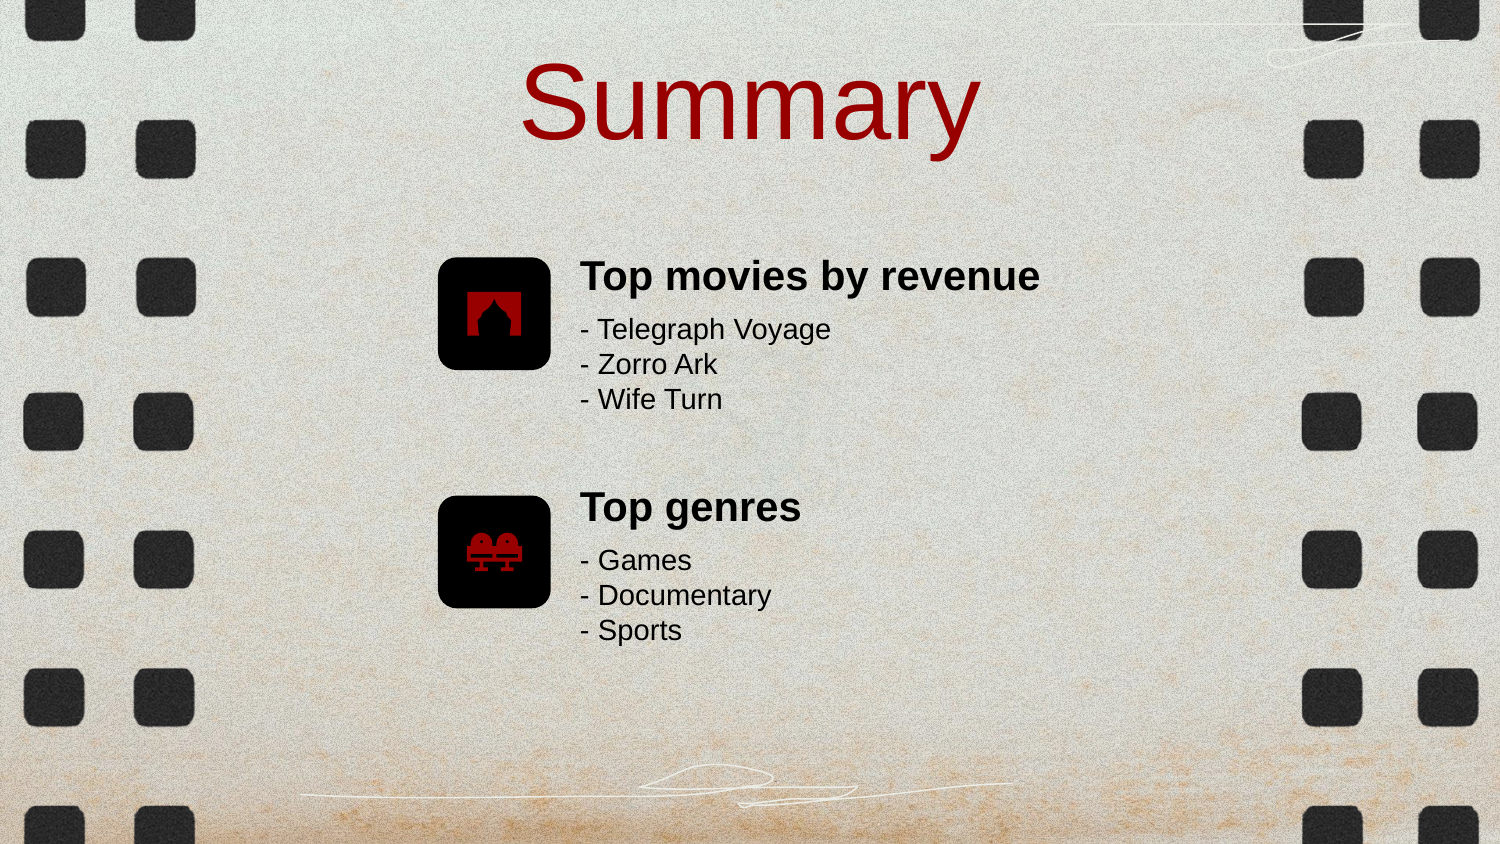

# Summary
Top movies by revenue

- Telegraph Voyage
- Zorro Ark
- Wife Turn
Top genres

- Games
- Documentary
- Sports